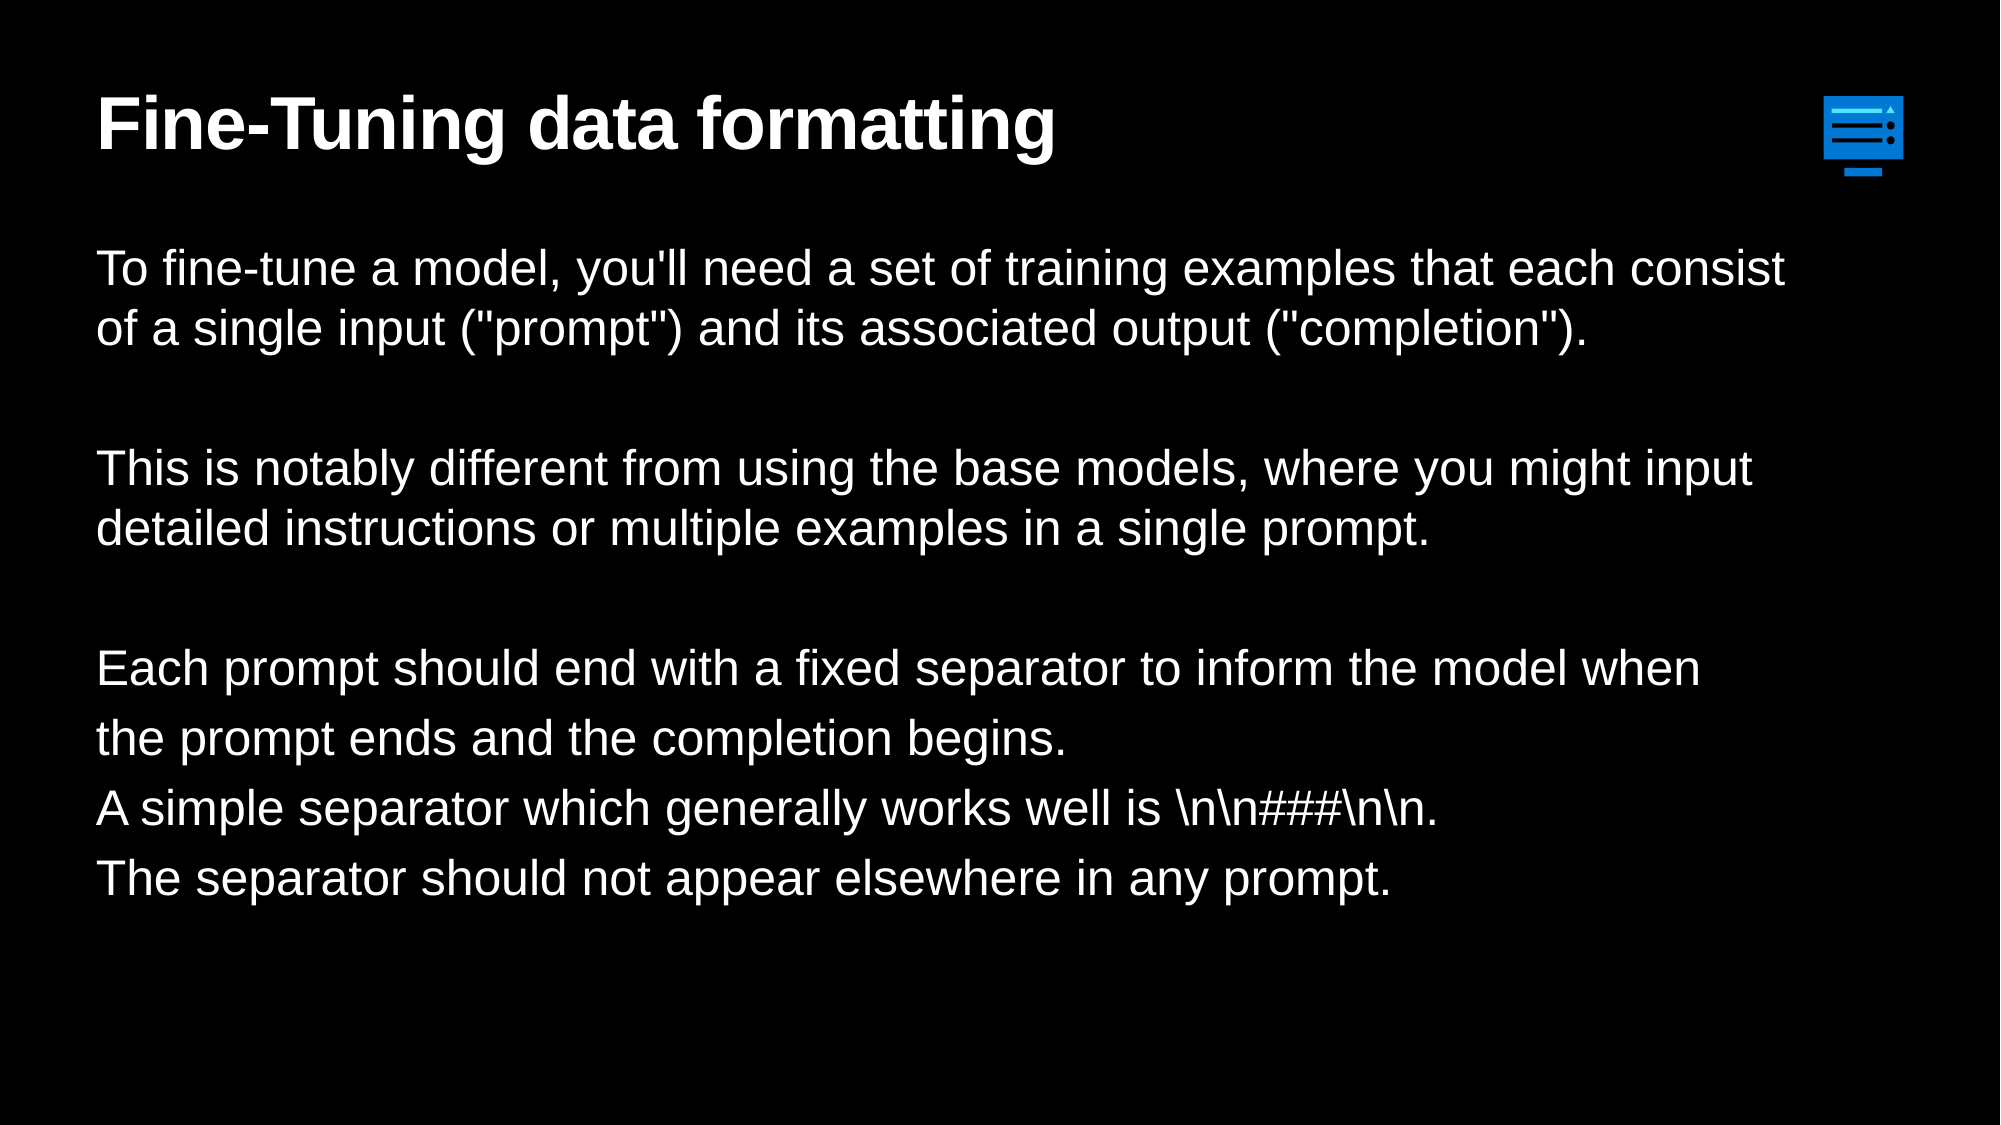

# Fine-Tuning data formatting

To fine-tune a model, you'll need a set of training examples that each consist
of a single input ("prompt") and its associated output ("completion").

This is notably different from using the base models, where you might input detailed instructions or multiple examples in a single prompt.

Each prompt should end with a fixed separator to inform the model when
the prompt ends and the completion begins.
A simple separator which generally works well is \n\n###\n\n.
The separator should not appear elsewhere in any prompt.